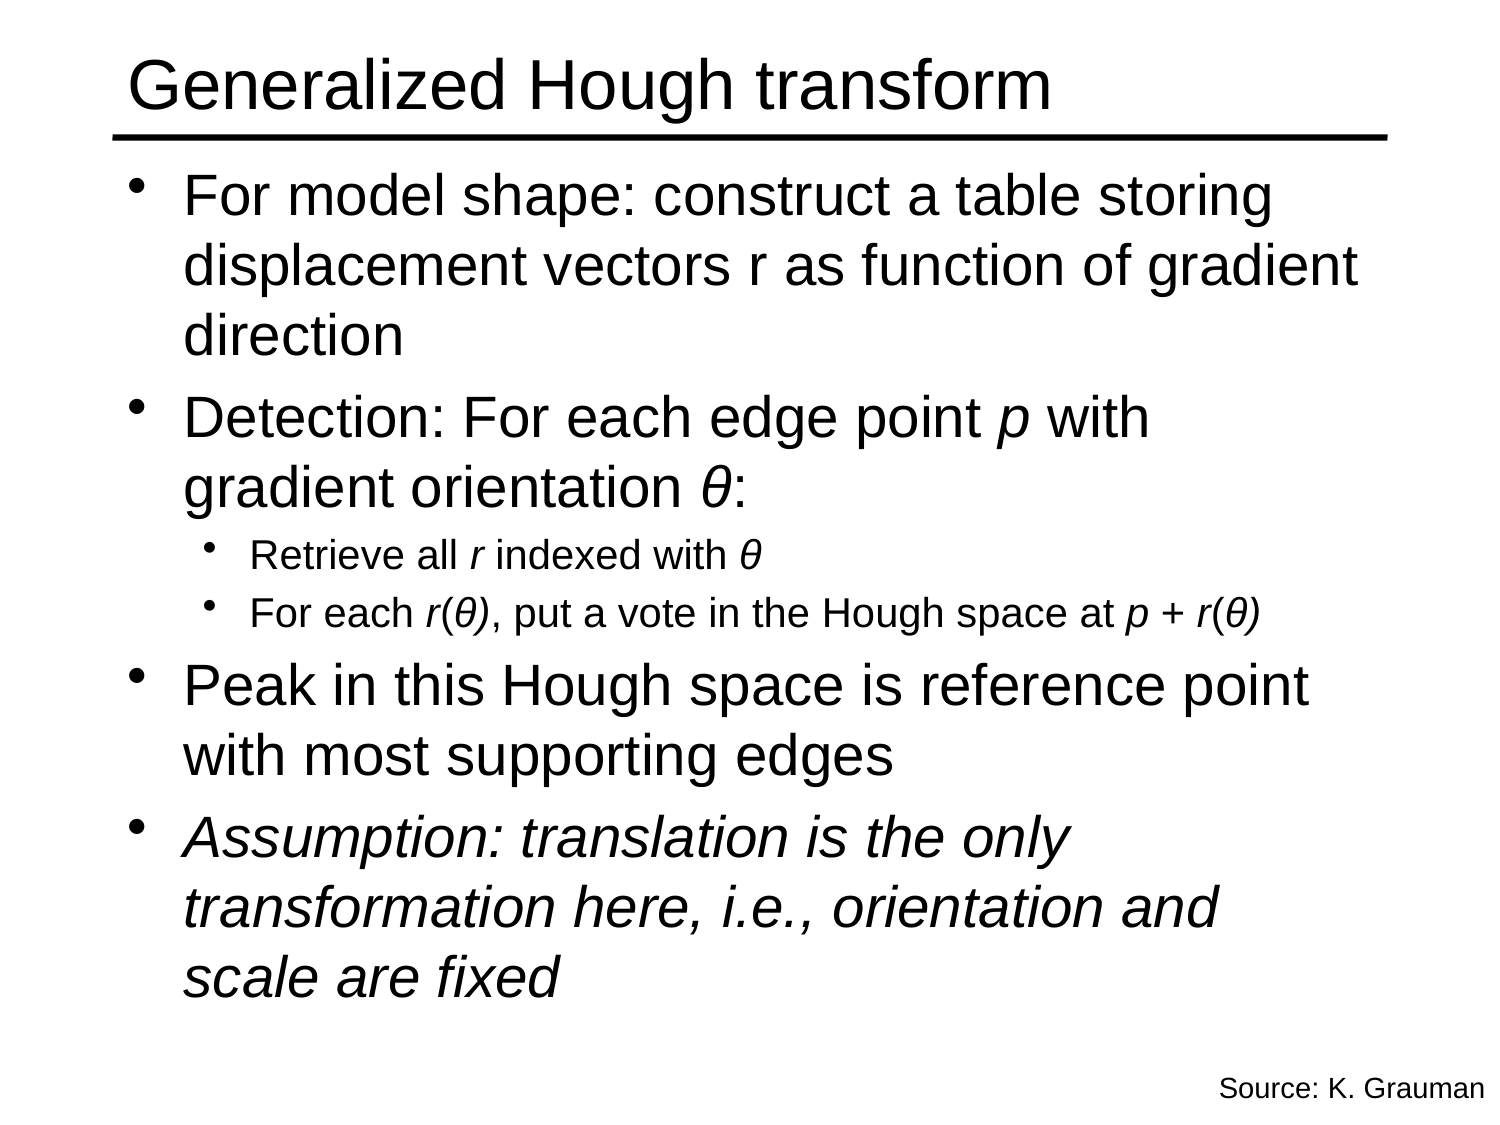

# Generalized Hough transform
For model shape: construct a table storing displacement vectors r as function of gradient direction
Detection: For each edge point p with gradient orientation θ:
Retrieve all r indexed with θ
For each r(θ), put a vote in the Hough space at p + r(θ)
Peak in this Hough space is reference point with most supporting edges
Assumption: translation is the only transformation here, i.e., orientation and scale are fixed
Source: K. Grauman